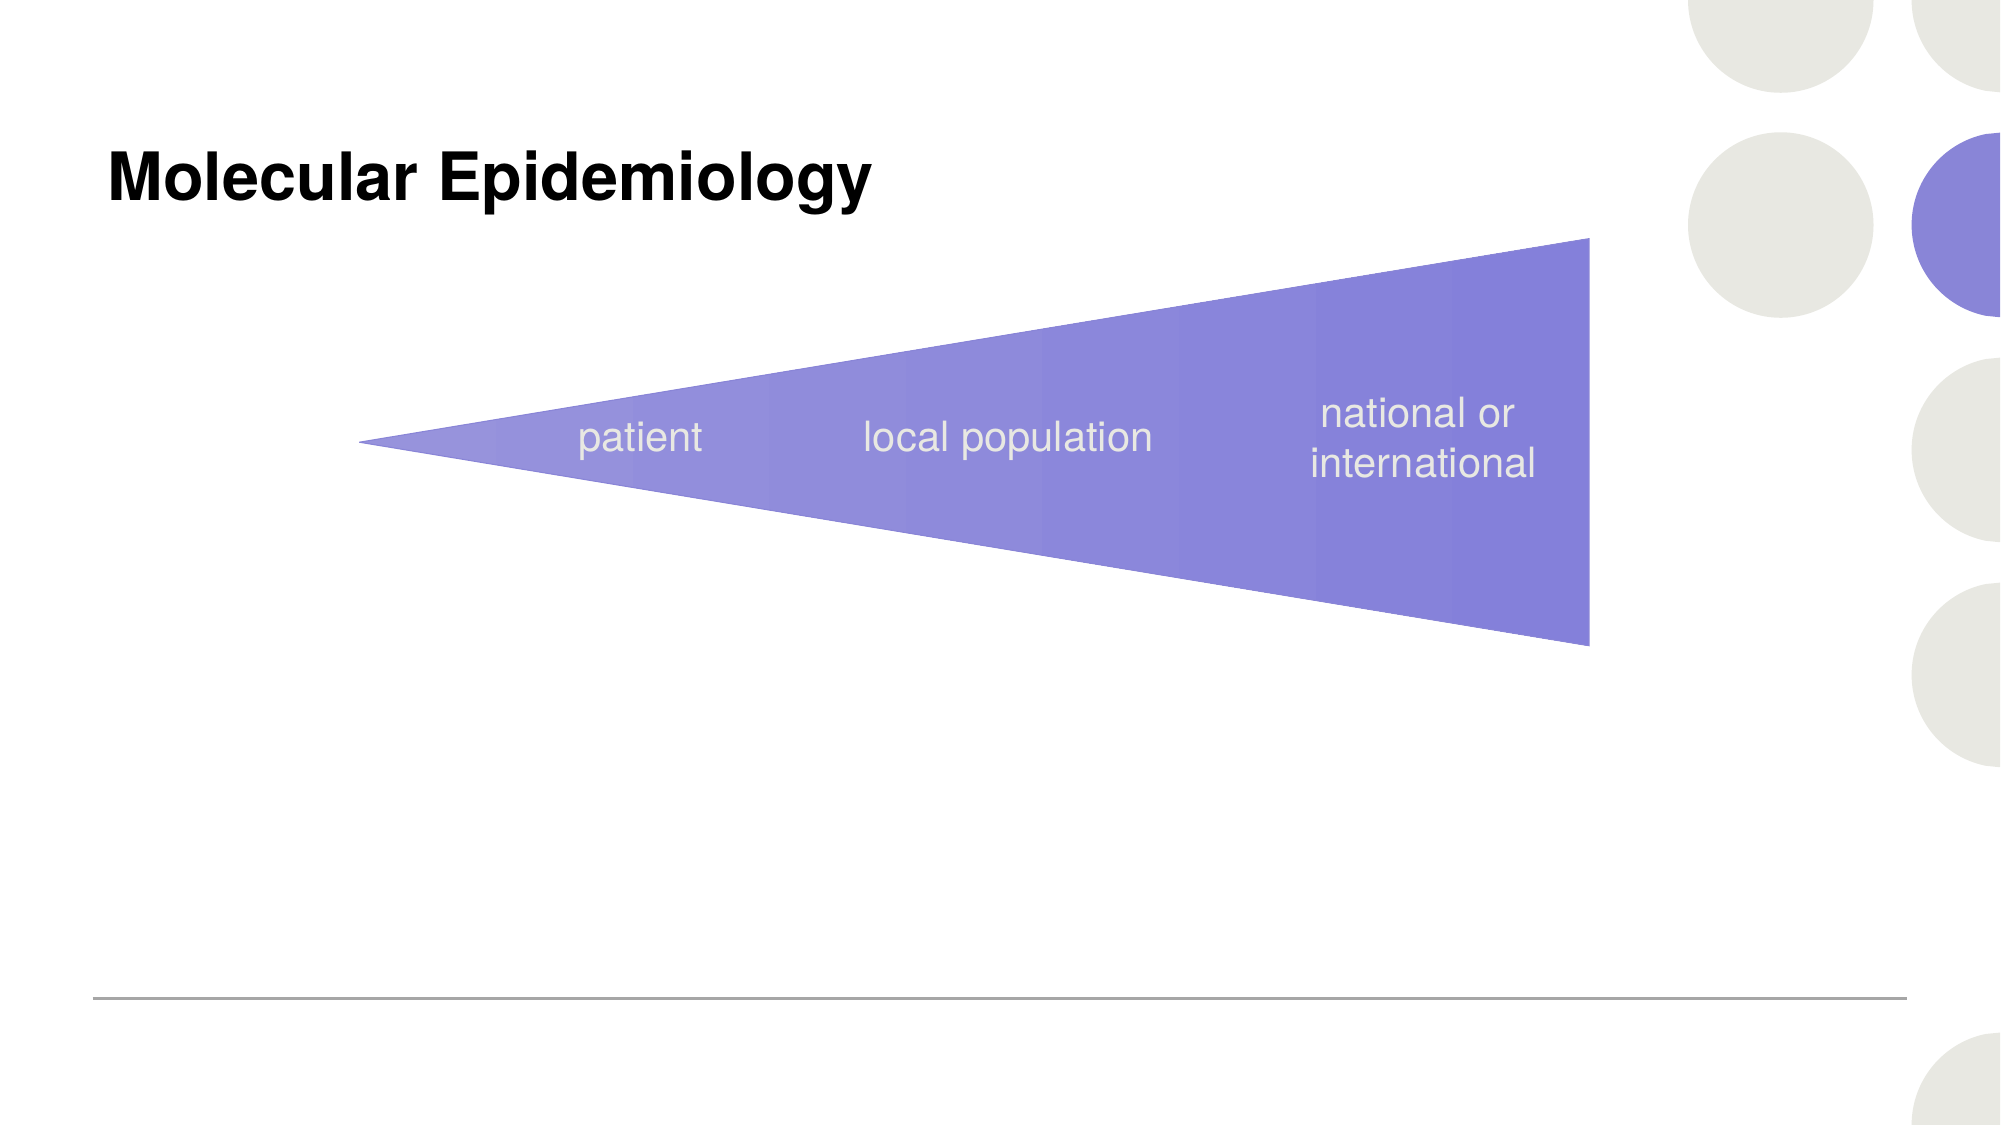

# Molecular Epidemiology
national or
international
patient
local population